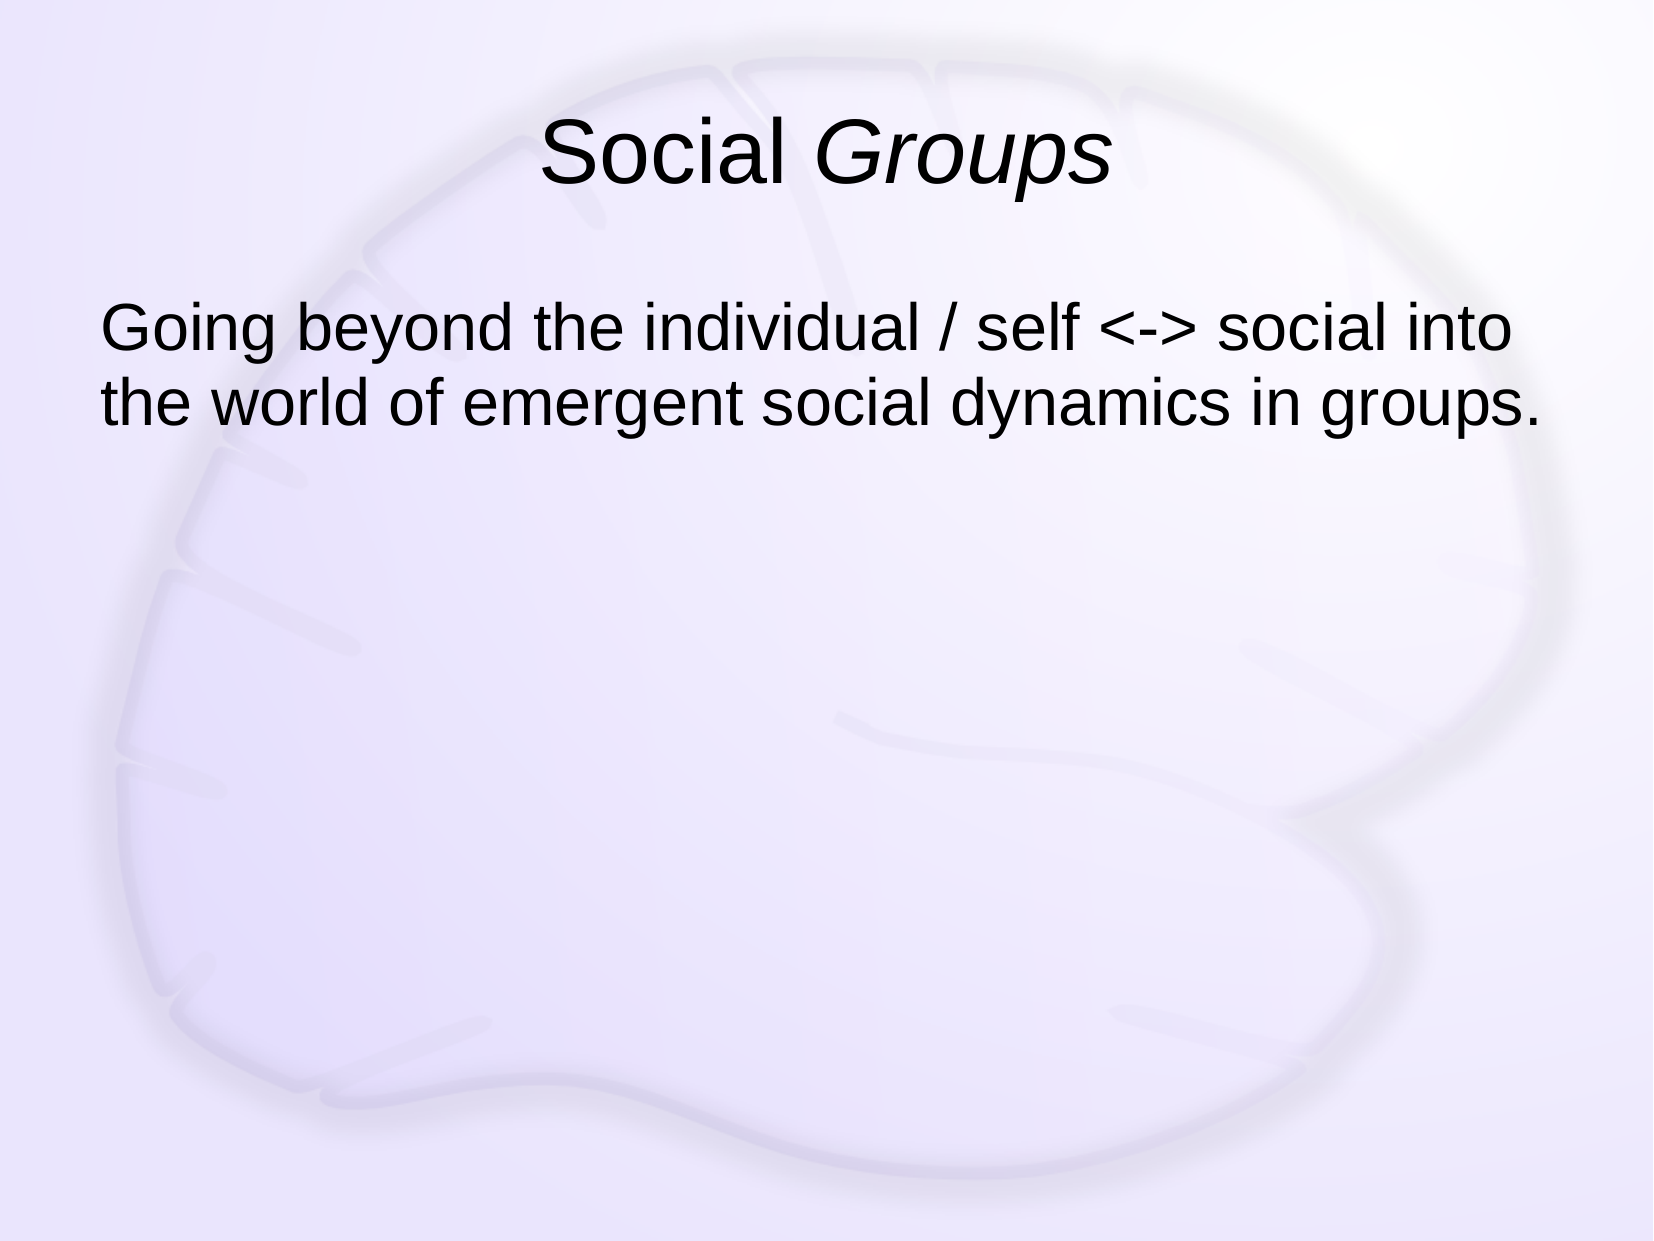

# Social Groups
Going beyond the individual / self <-> social into the world of emergent social dynamics in groups.